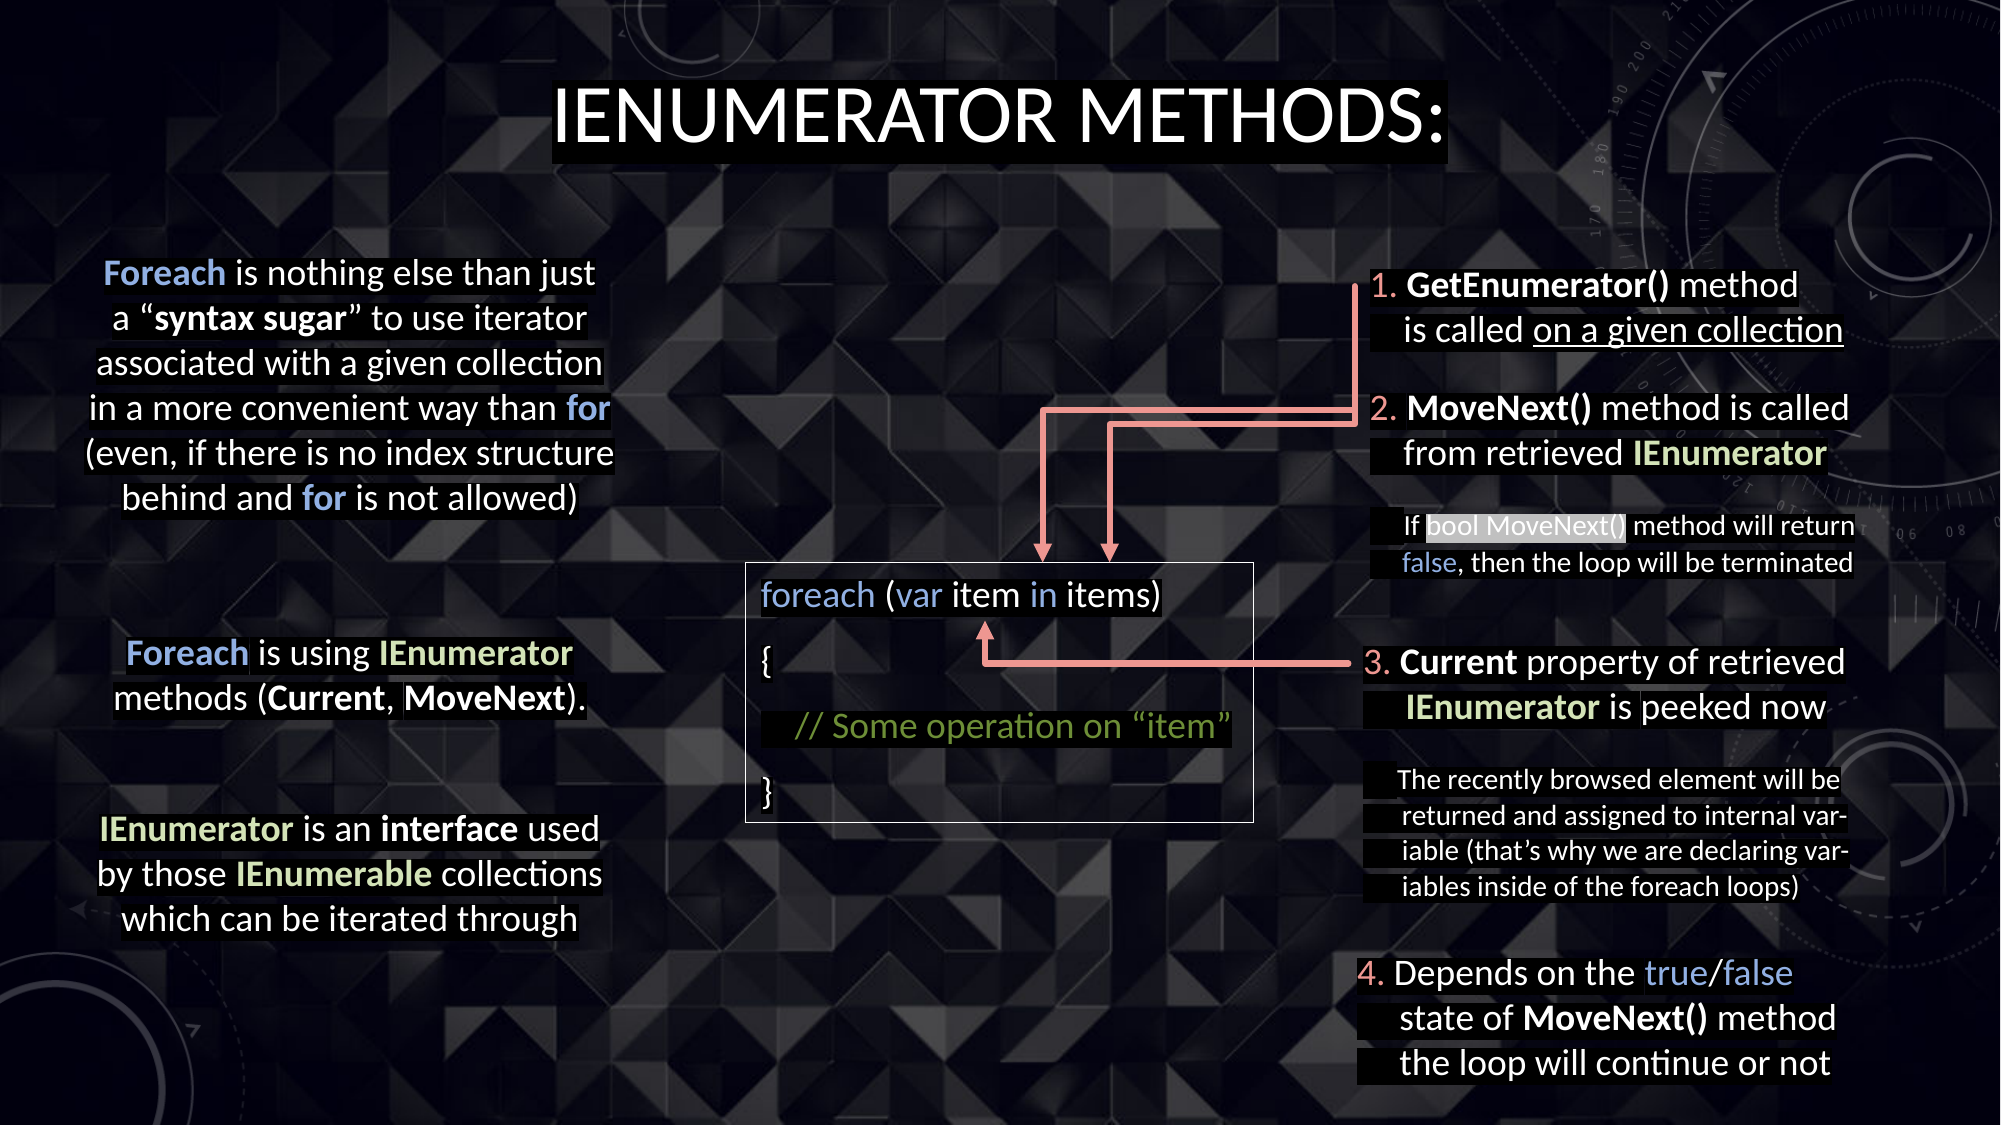

# Ienumerator Methods:
Foreach is nothing else than just
a “syntax sugar” to use iterator
associated with a given collection
in a more convenient way than for
(even, if there is no index structure
behind and for is not allowed)
1. GetEnumerator() method
    is called on a given collection
2. MoveNext() method is called
    from retrieved IEnumerator
    If bool MoveNext() method will return
     false, then the loop will be terminated
foreach (var item in items)
{
    // Some operation on “item”
}
Foreach is using IEnumerator
methods (Current, MoveNext).

IEnumerator is an interface used
by those IEnumerable collections
which can be iterated through
3. Current property of retrieved
     IEnumerator is peeked now
    The recently browsed element will be
      returned and assigned to internal var-
      iable (that’s why we are declaring var-
      iables inside of the foreach loops)
4. Depends on the true/false
     state of MoveNext() method
     the loop will continue or not